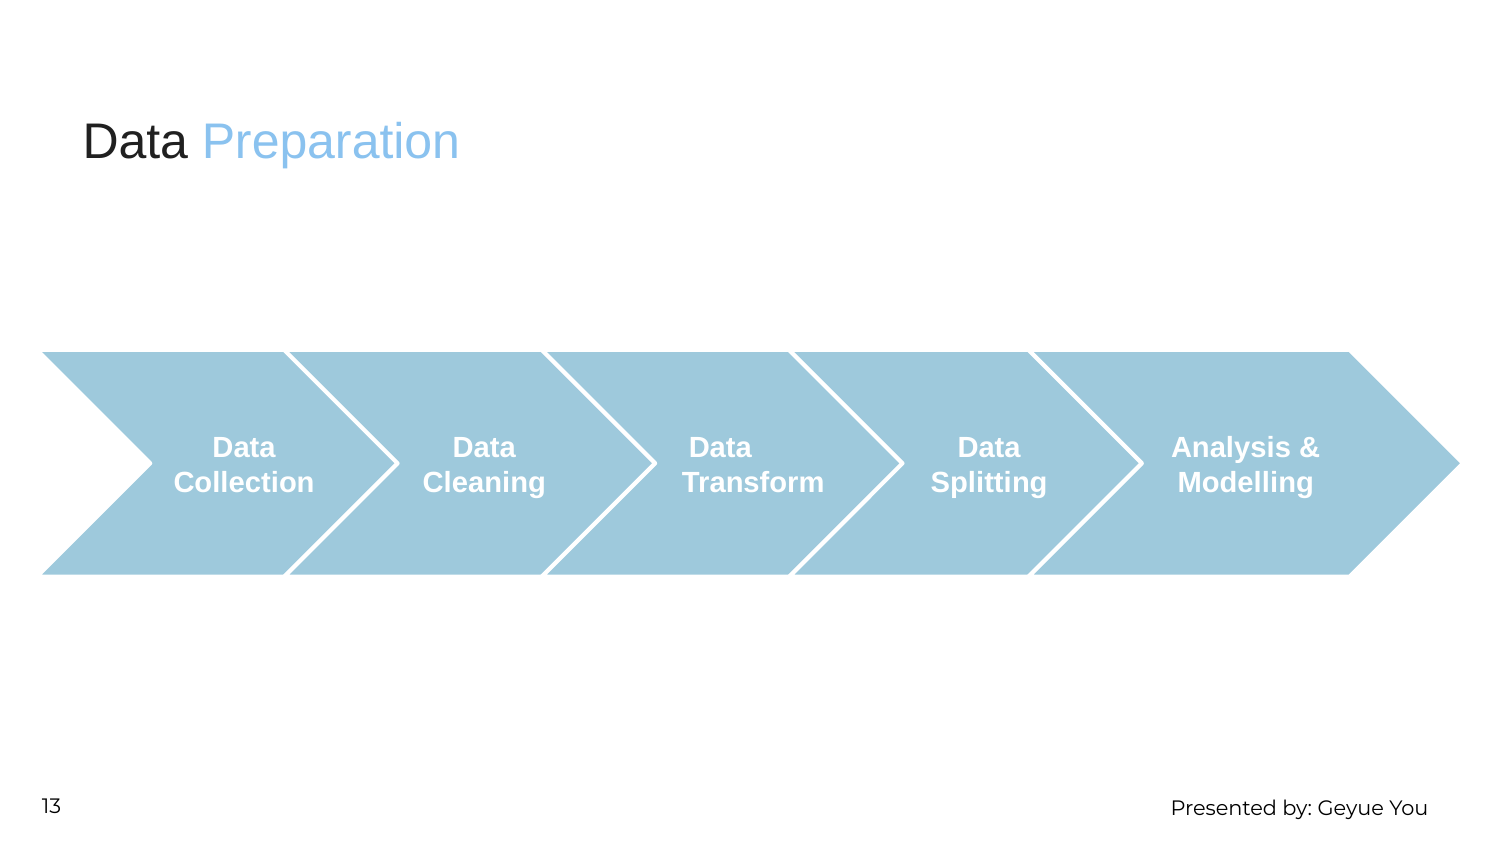

# Data Preparation
Data Collection
Data Cleaning
 Data          Transform
Data Splitting
Analysis & Modelling
13
Presented by: Geyue You